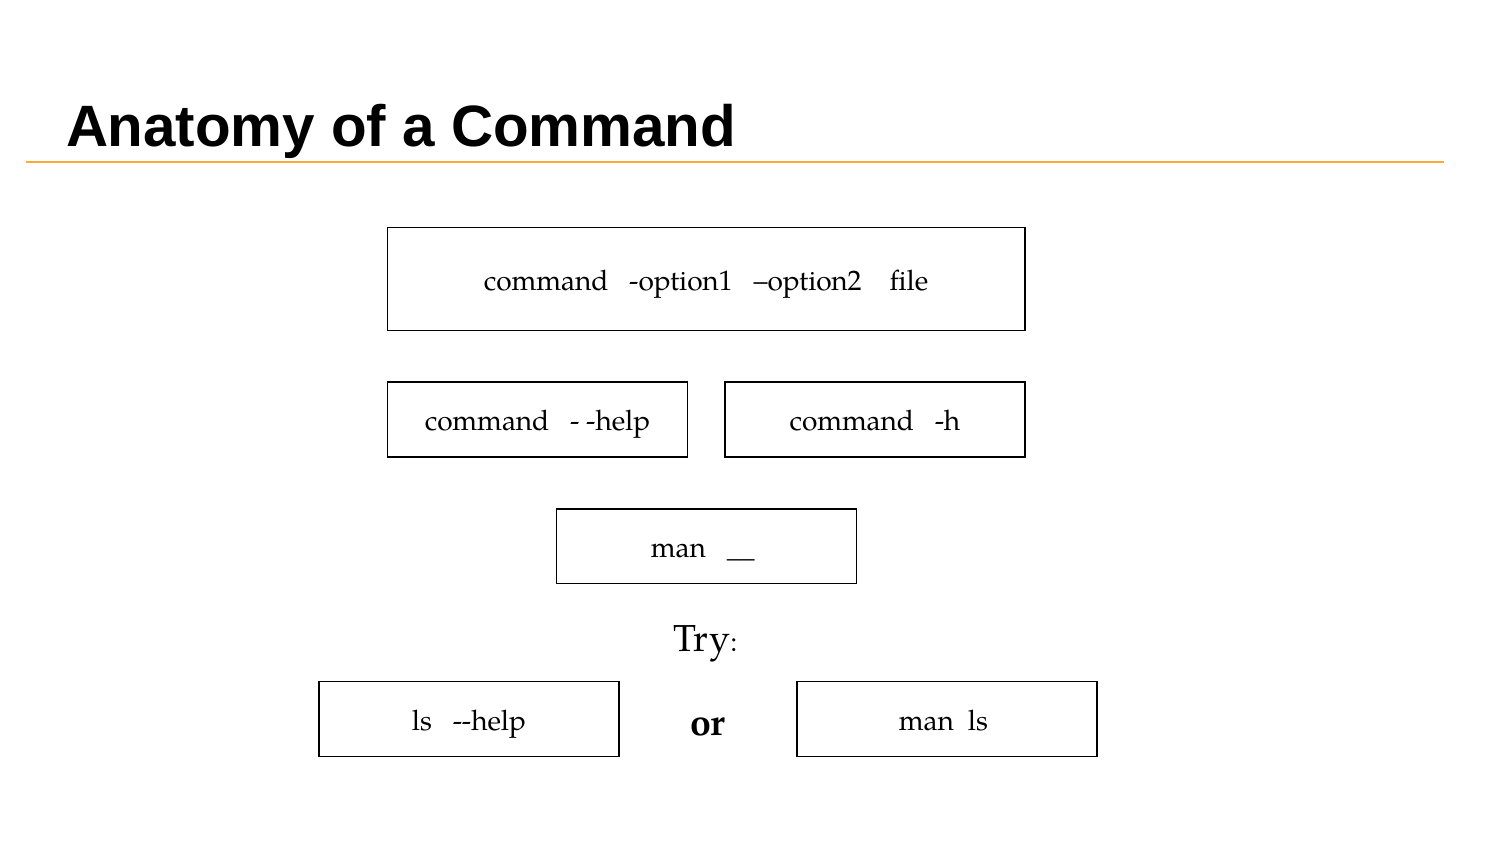

# Anatomy of a Command
command   -option1   –option2    file
command   - -help
command   -h
man   __
Try:
ls   --help
man  ls
or